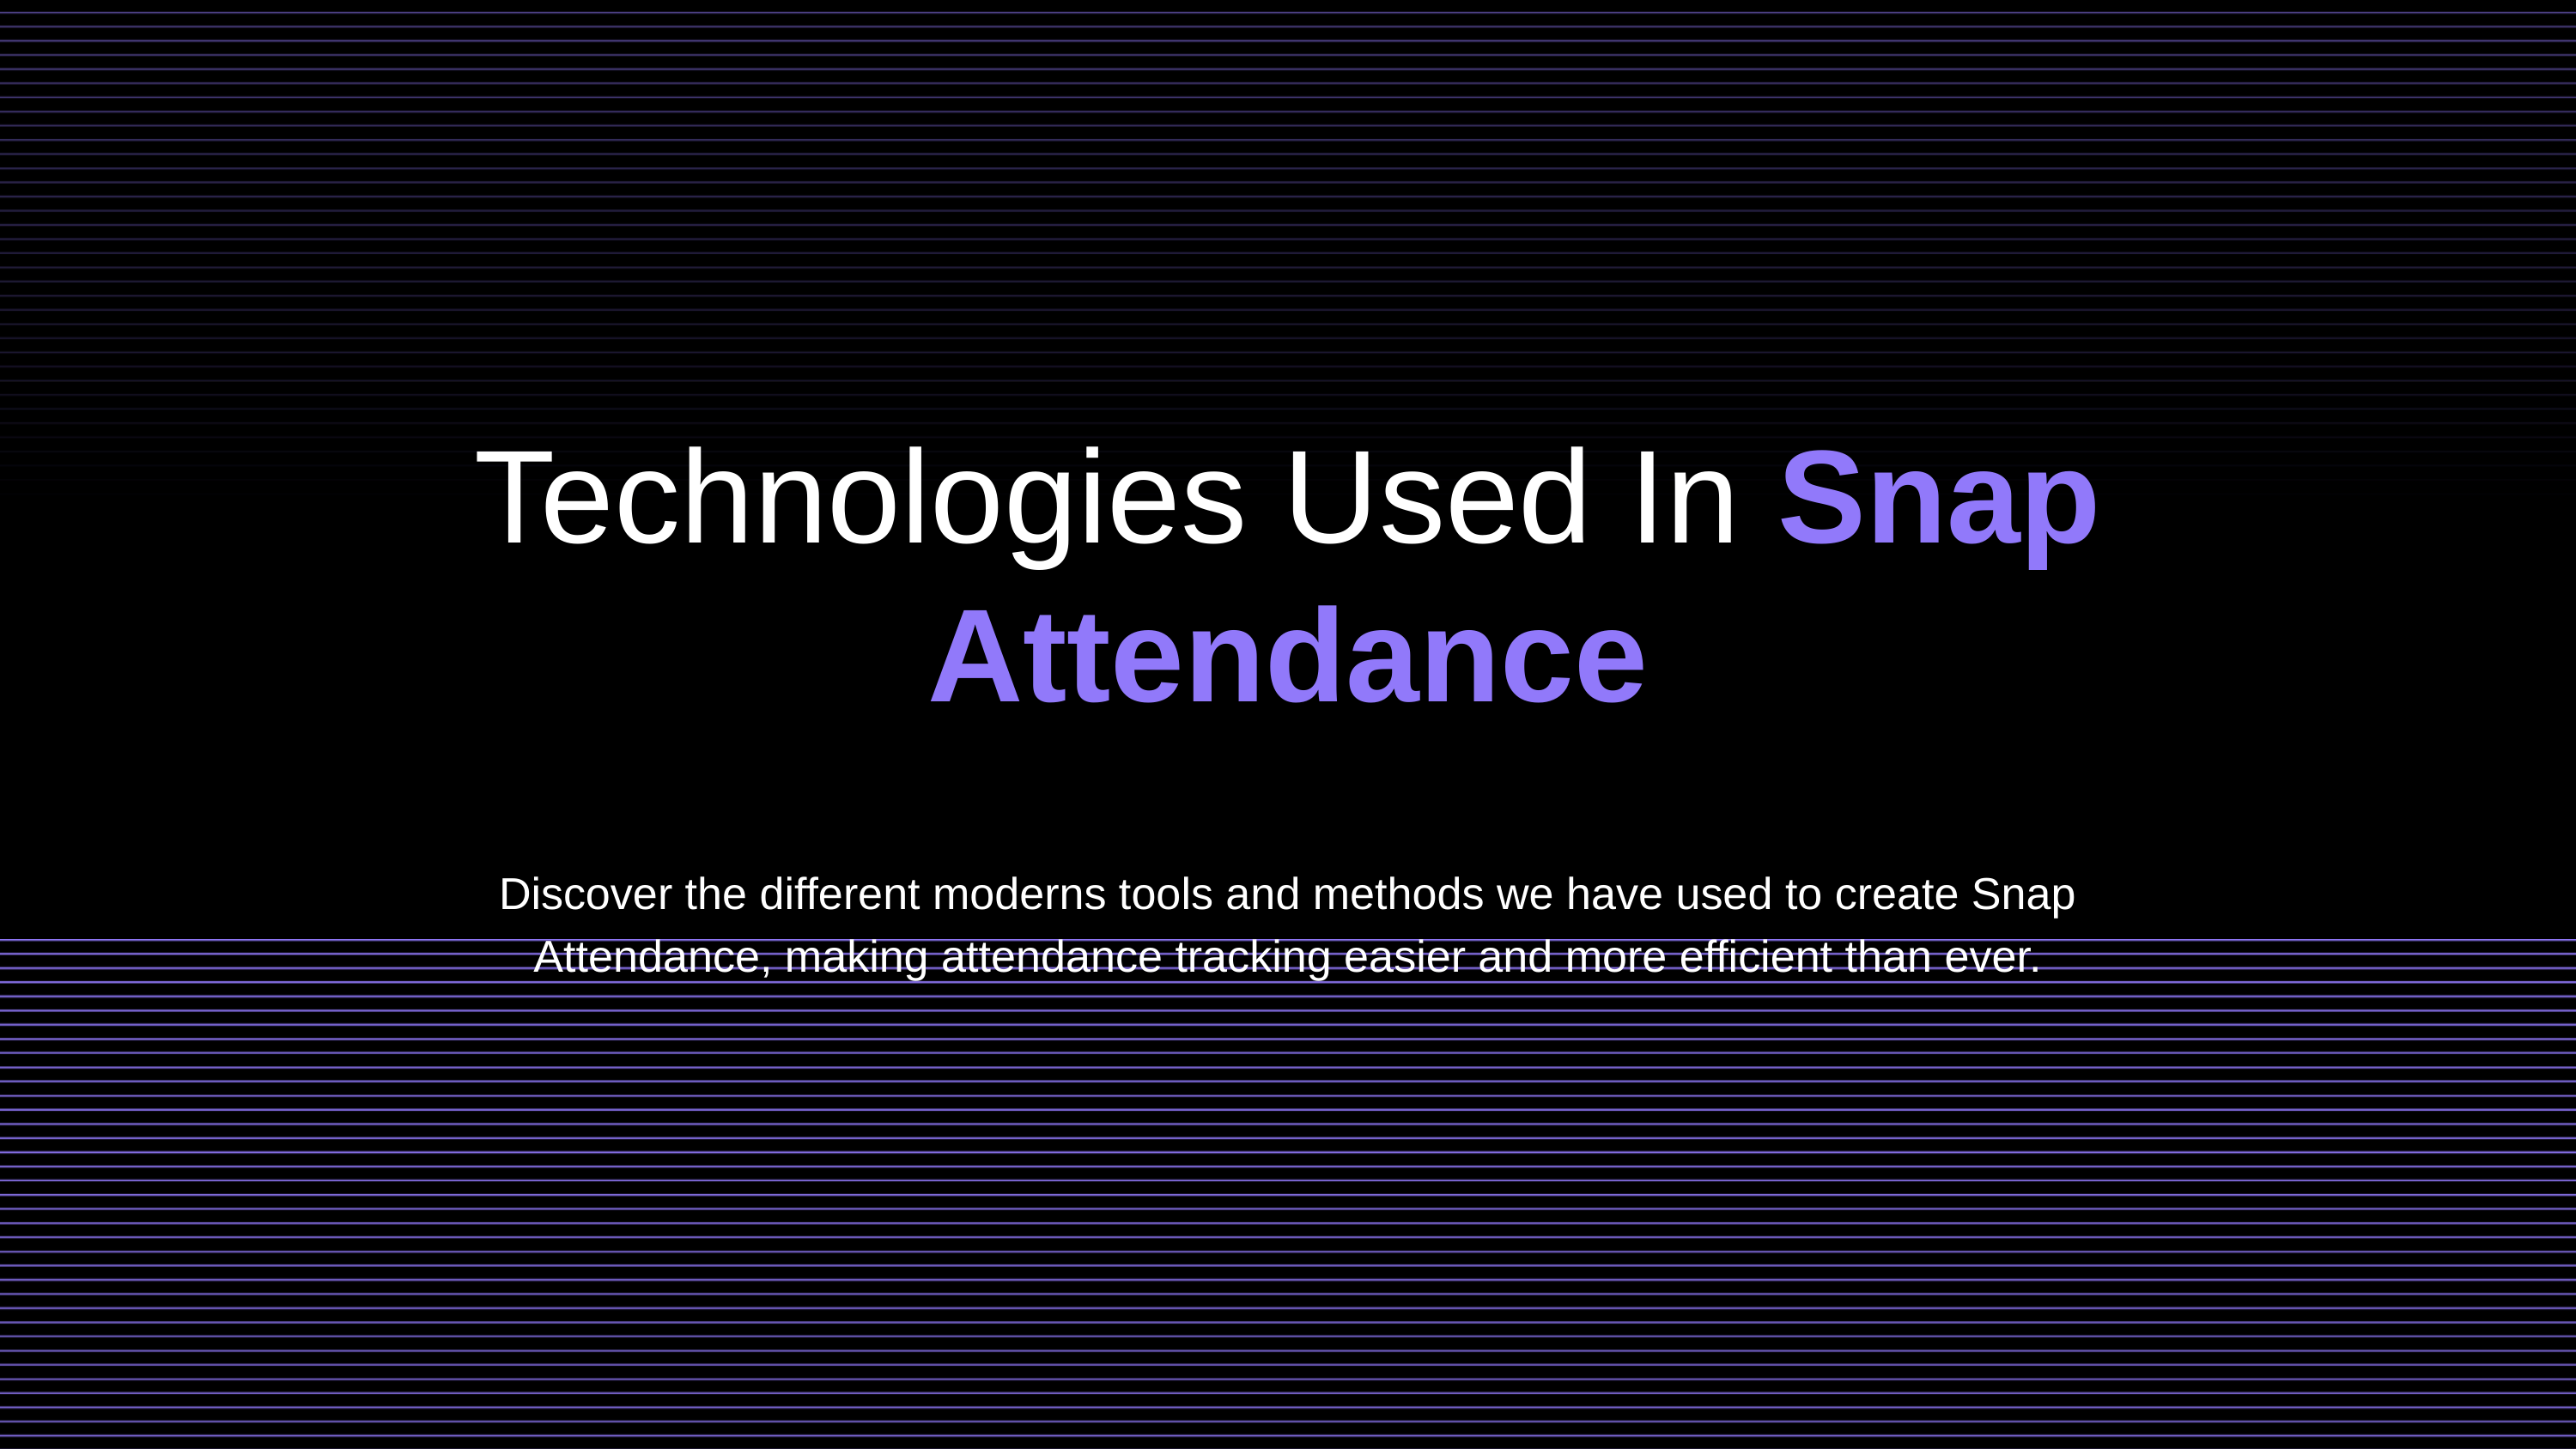

Technologies Used In Snap Attendance

Discover the different moderns tools and methods we have used to create Snap Attendance, making attendance tracking easier and more efficient than ever.